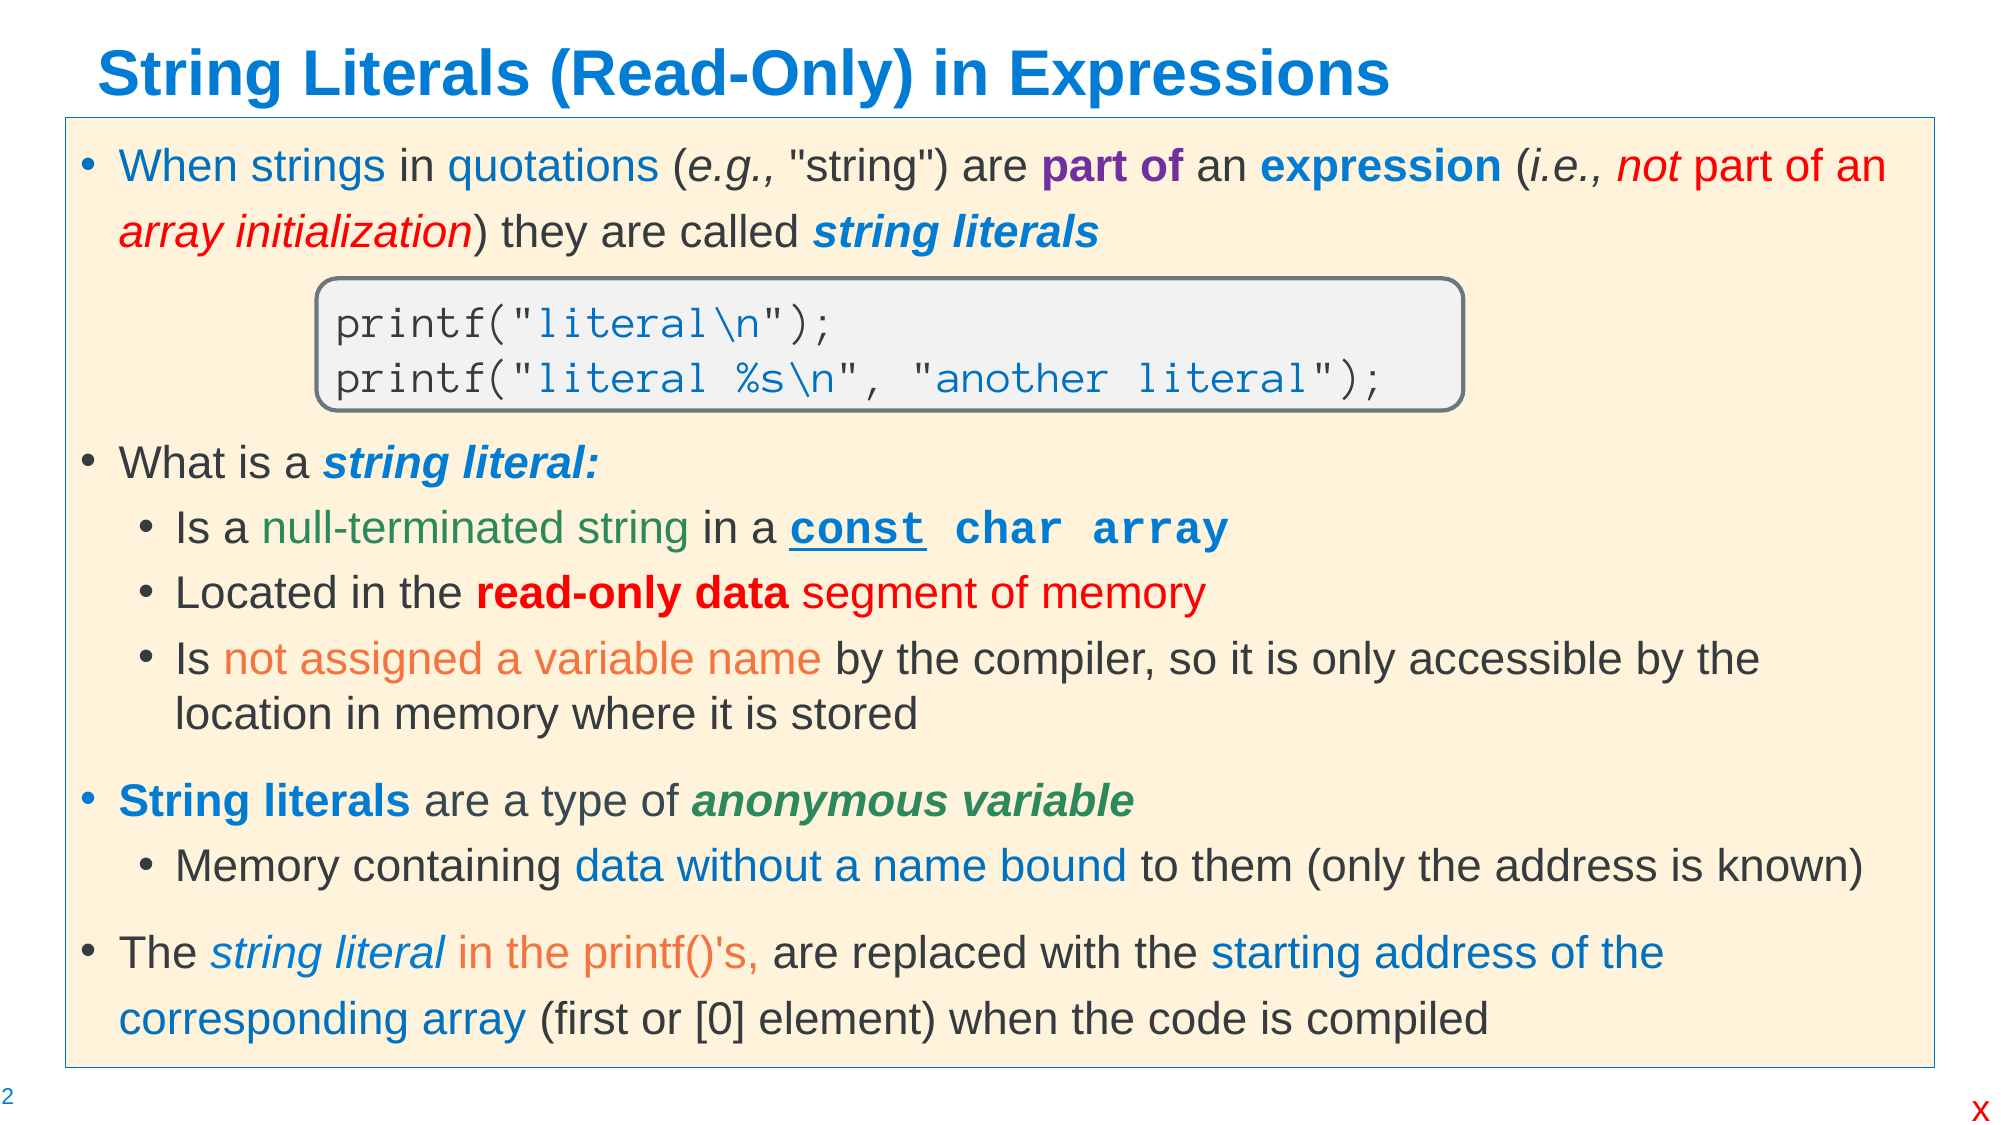

# String Literals (Read-Only) in Expressions
When strings in quotations (e.g., "string") are part of an expression (i.e., not part of an array initialization) they are called string literals

What is a string literal:
Is a null-terminated string in a const char array
Located in the read-only data segment of memory
Is not assigned a variable name by the compiler, so it is only accessible by the location in memory where it is stored
String literals are a type of anonymous variable
Memory containing data without a name bound to them (only the address is known)
The string literal in the printf()'s, are replaced with the starting address of the corresponding array (first or [0] element) when the code is compiled
printf("literal\n");
printf("literal %s\n", "another literal");
x